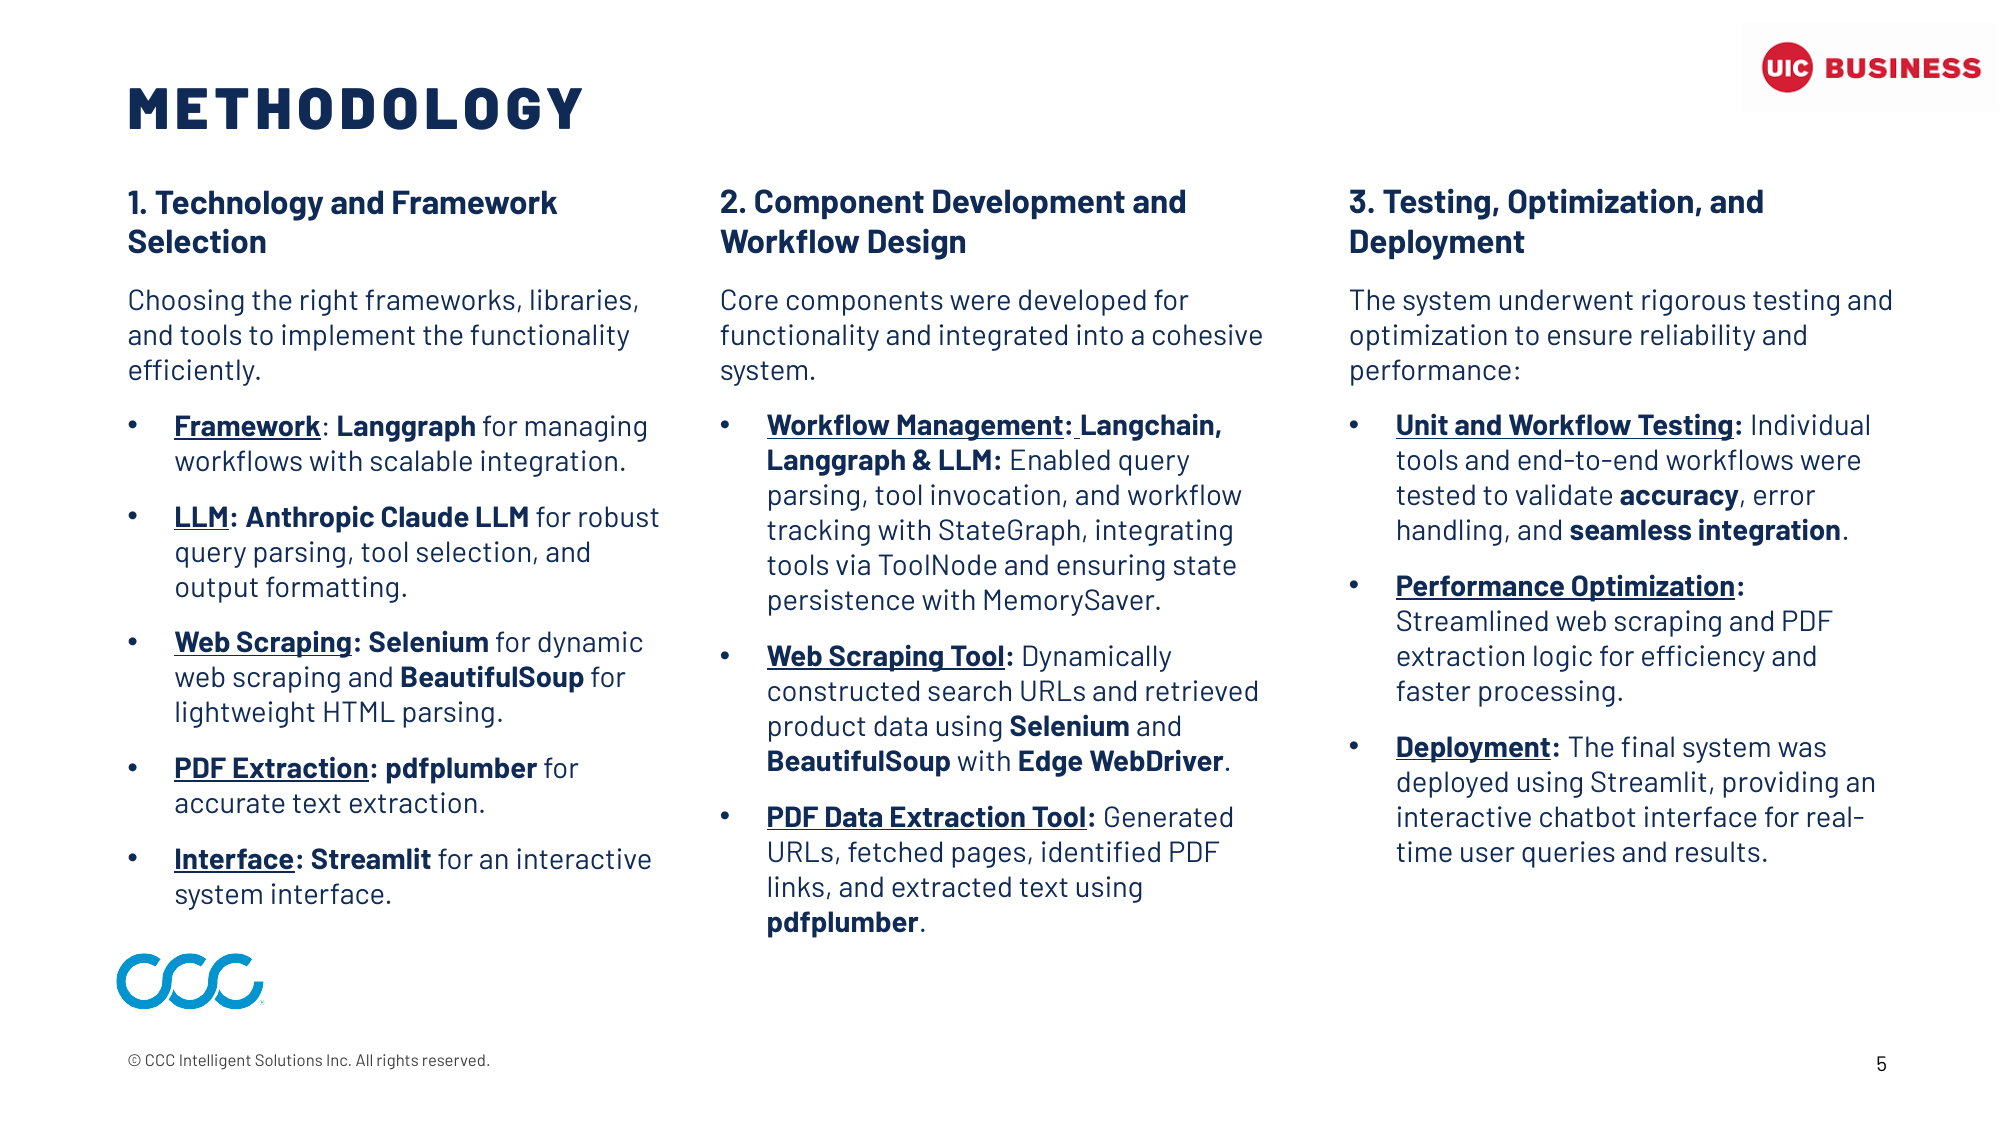

# Methodology
2. Component Development and Workflow Design
Core components were developed for functionality and integrated into a cohesive system.
Workflow Management: Langchain, Langgraph & LLM: Enabled query parsing, tool invocation, and workflow tracking with StateGraph, integrating tools via ToolNode and ensuring state persistence with MemorySaver.
Web Scraping Tool: Dynamically constructed search URLs and retrieved product data using Selenium and BeautifulSoup with Edge WebDriver.
PDF Data Extraction Tool: Generated URLs, fetched pages, identified PDF links, and extracted text using pdfplumber.
3. Testing, Optimization, and Deployment
The system underwent rigorous testing and optimization to ensure reliability and performance:
Unit and Workflow Testing: Individual tools and end-to-end workflows were tested to validate accuracy, error handling, and seamless integration.
Performance Optimization: Streamlined web scraping and PDF extraction logic for efficiency and faster processing.
Deployment: The final system was deployed using Streamlit, providing an interactive chatbot interface for real-time user queries and results.

1. Technology and Framework Selection
Choosing the right frameworks, libraries, and tools to implement the functionality efficiently.
Framework: Langgraph for managing workflows with scalable integration.
LLM: Anthropic Claude LLM for robust query parsing, tool selection, and output formatting.
Web Scraping: Selenium for dynamic web scraping and BeautifulSoup for lightweight HTML parsing.
PDF Extraction: pdfplumber for accurate text extraction.
Interface: Streamlit for an interactive system interface.

© CCC Intelligent Solutions Inc. All rights reserved.
5